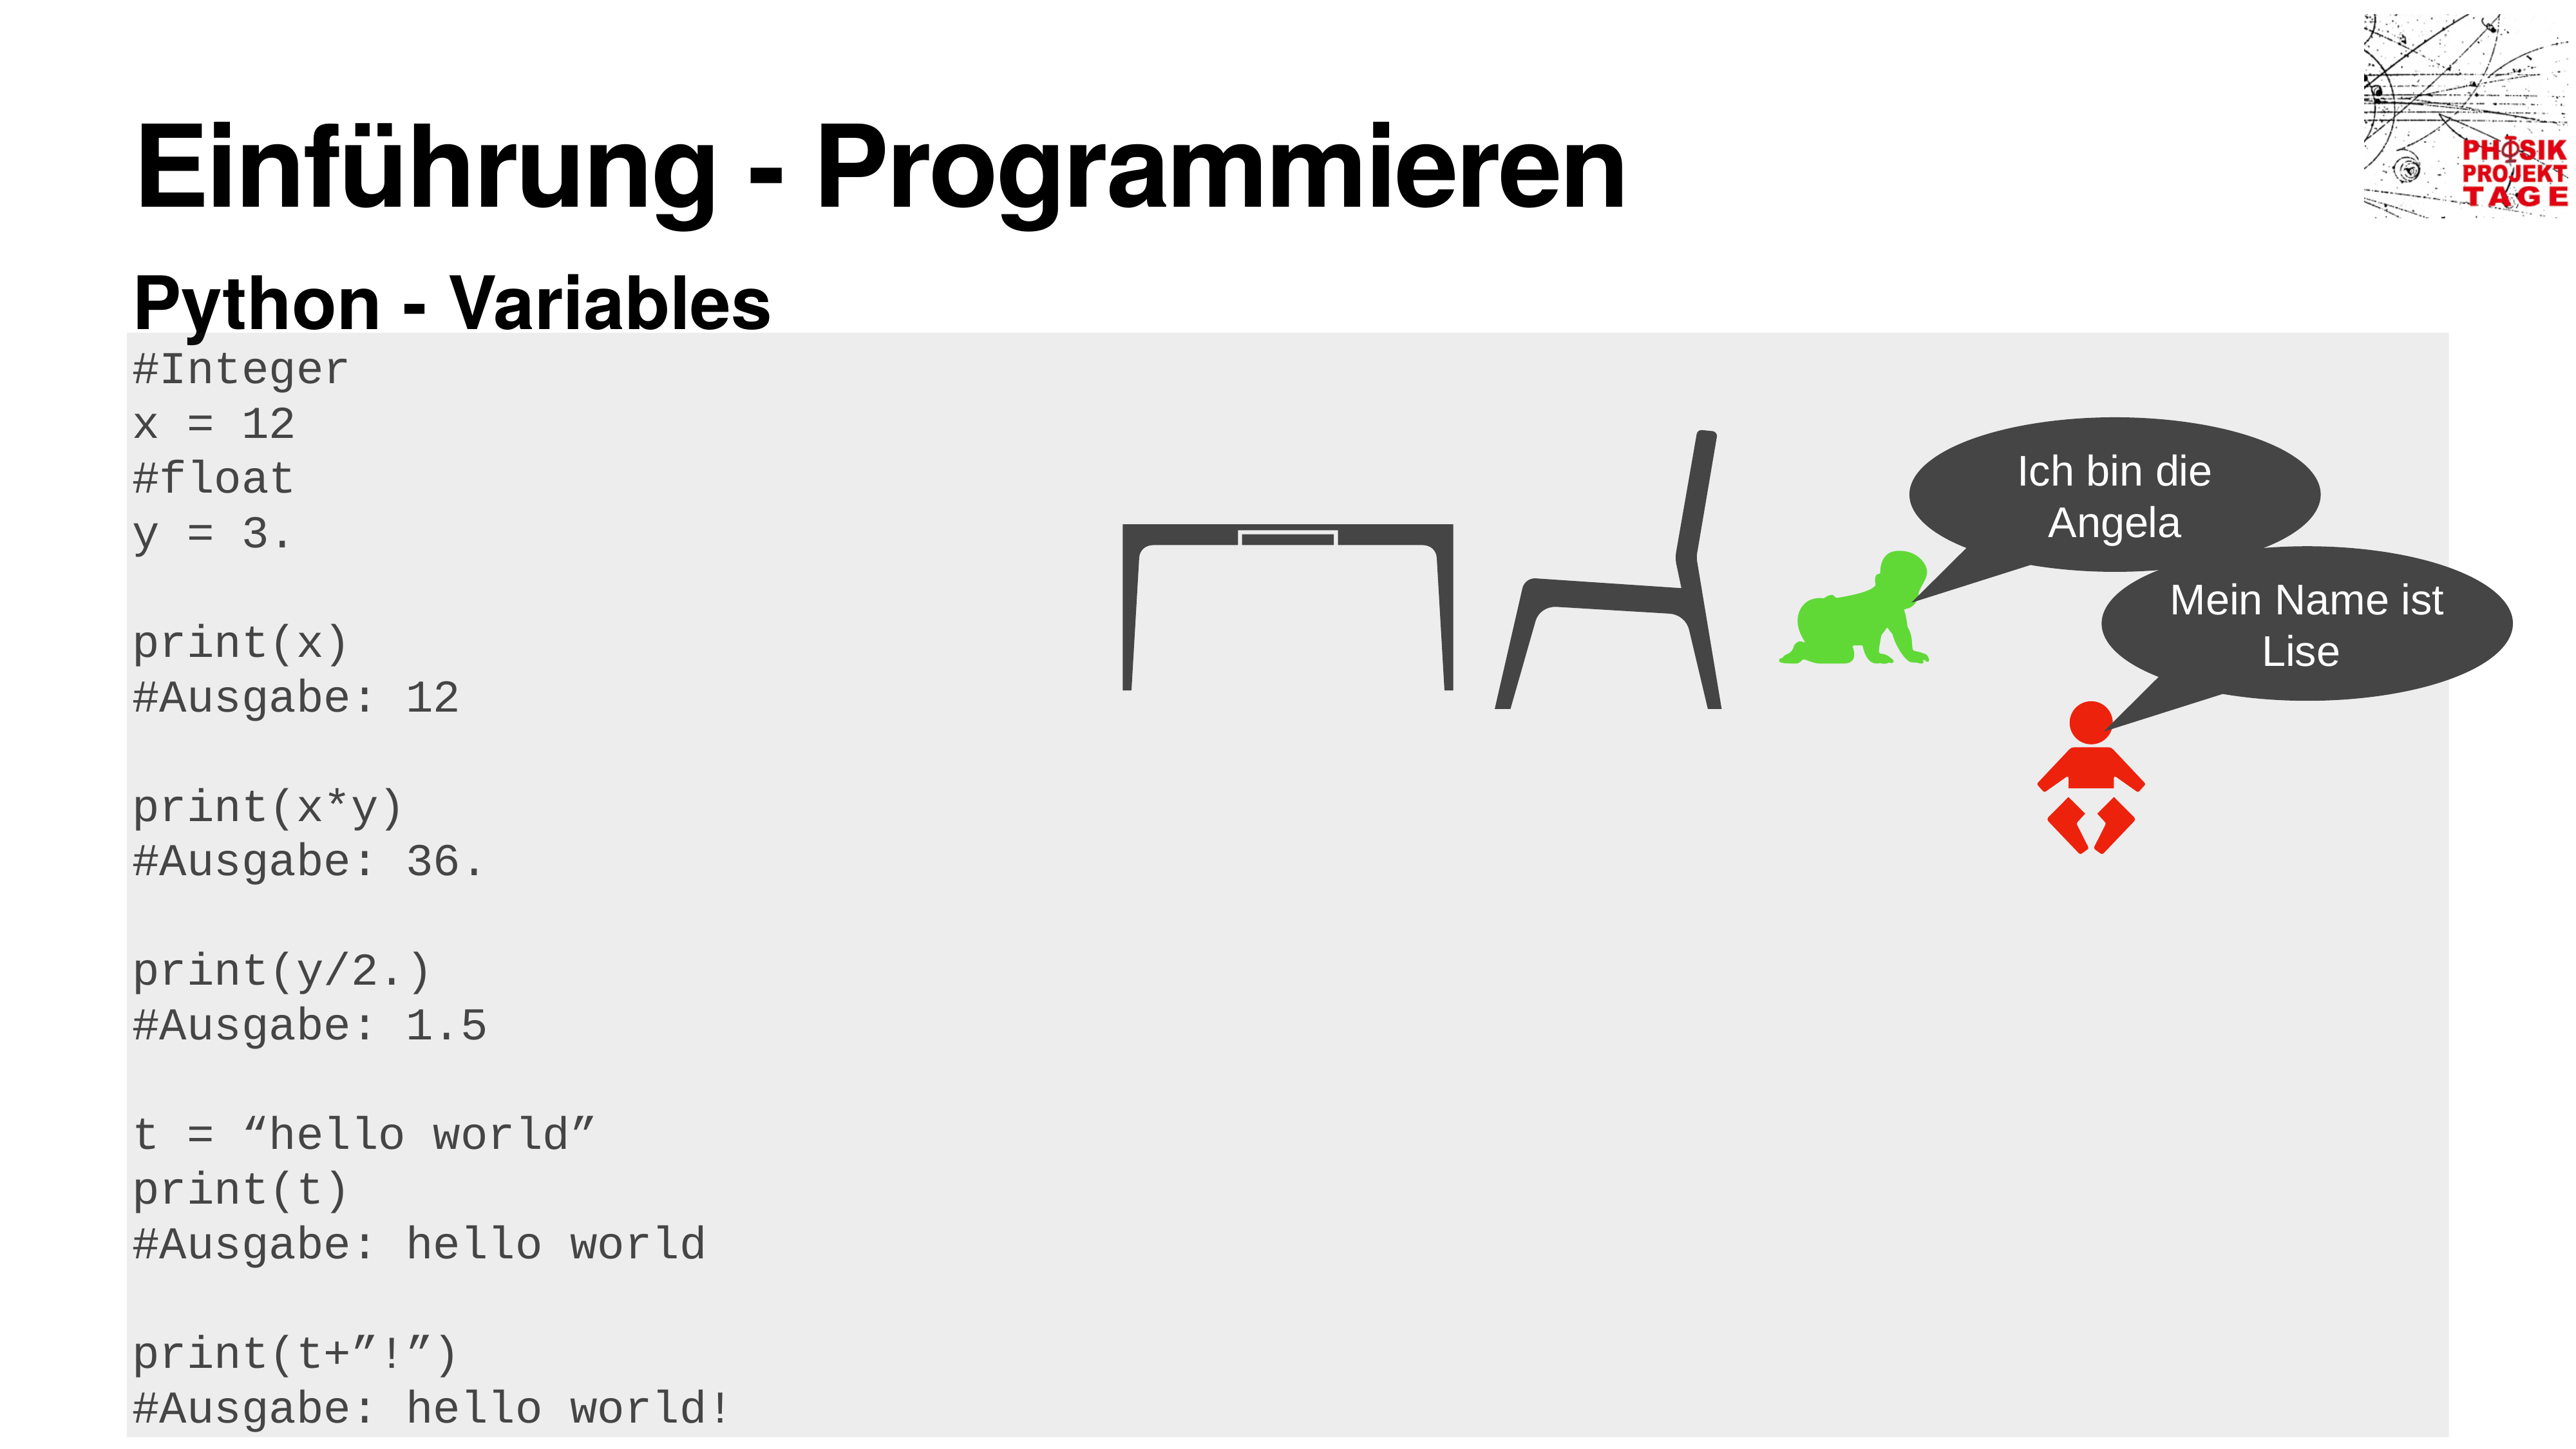

# Einführung - Programmieren
Python - Variables
#Integer
x = 12
#float
y = 3.

print(x)
#Ausgabe: 12

print(x*y)
#Ausgabe: 36.

print(y/2.)
#Ausgabe: 1.5

t = “hello world”
print(t)
#Ausgabe: hello world

print(t+”!”)
#Ausgabe: hello world!
Ich bin die Angela

Mein Name ist Lise